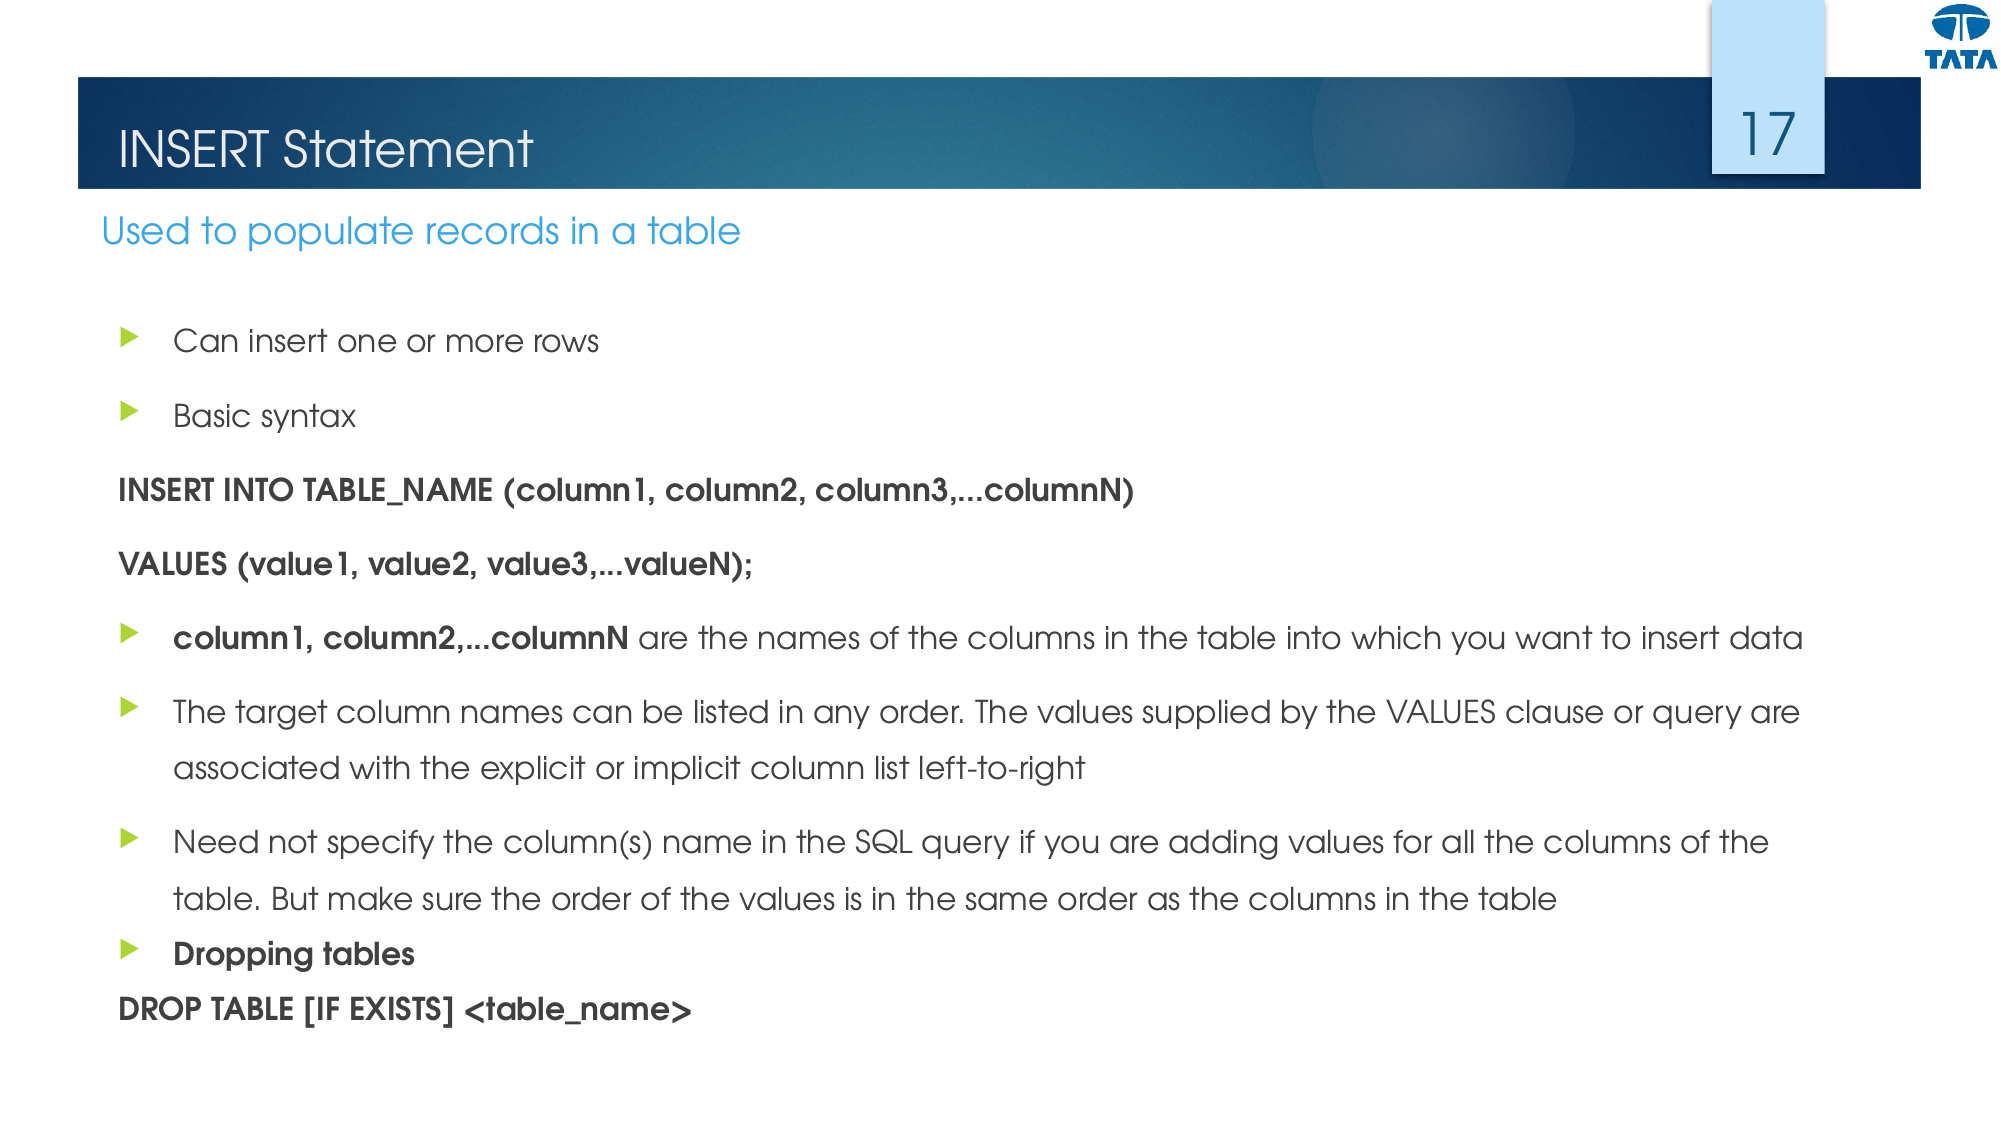

17
# INSERT Statement
Used to populate records in a table

Can insert one or more rows
Basic syntax
INSERT INTO TABLE_NAME (column1, column2, column3,...columnN)
VALUES (value1, value2, value3,...valueN);
column1, column2,...columnN are the names of the columns in the table into which you want to insert data
The target column names can be listed in any order. The values supplied by the VALUES clause or query are associated with the explicit or implicit column list left-to-right
Need not specify the column(s) name in the SQL query if you are adding values for all the columns of the table. But make sure the order of the values is in the same order as the columns in the table
Dropping tables
DROP TABLE [IF EXISTS] <table_name>